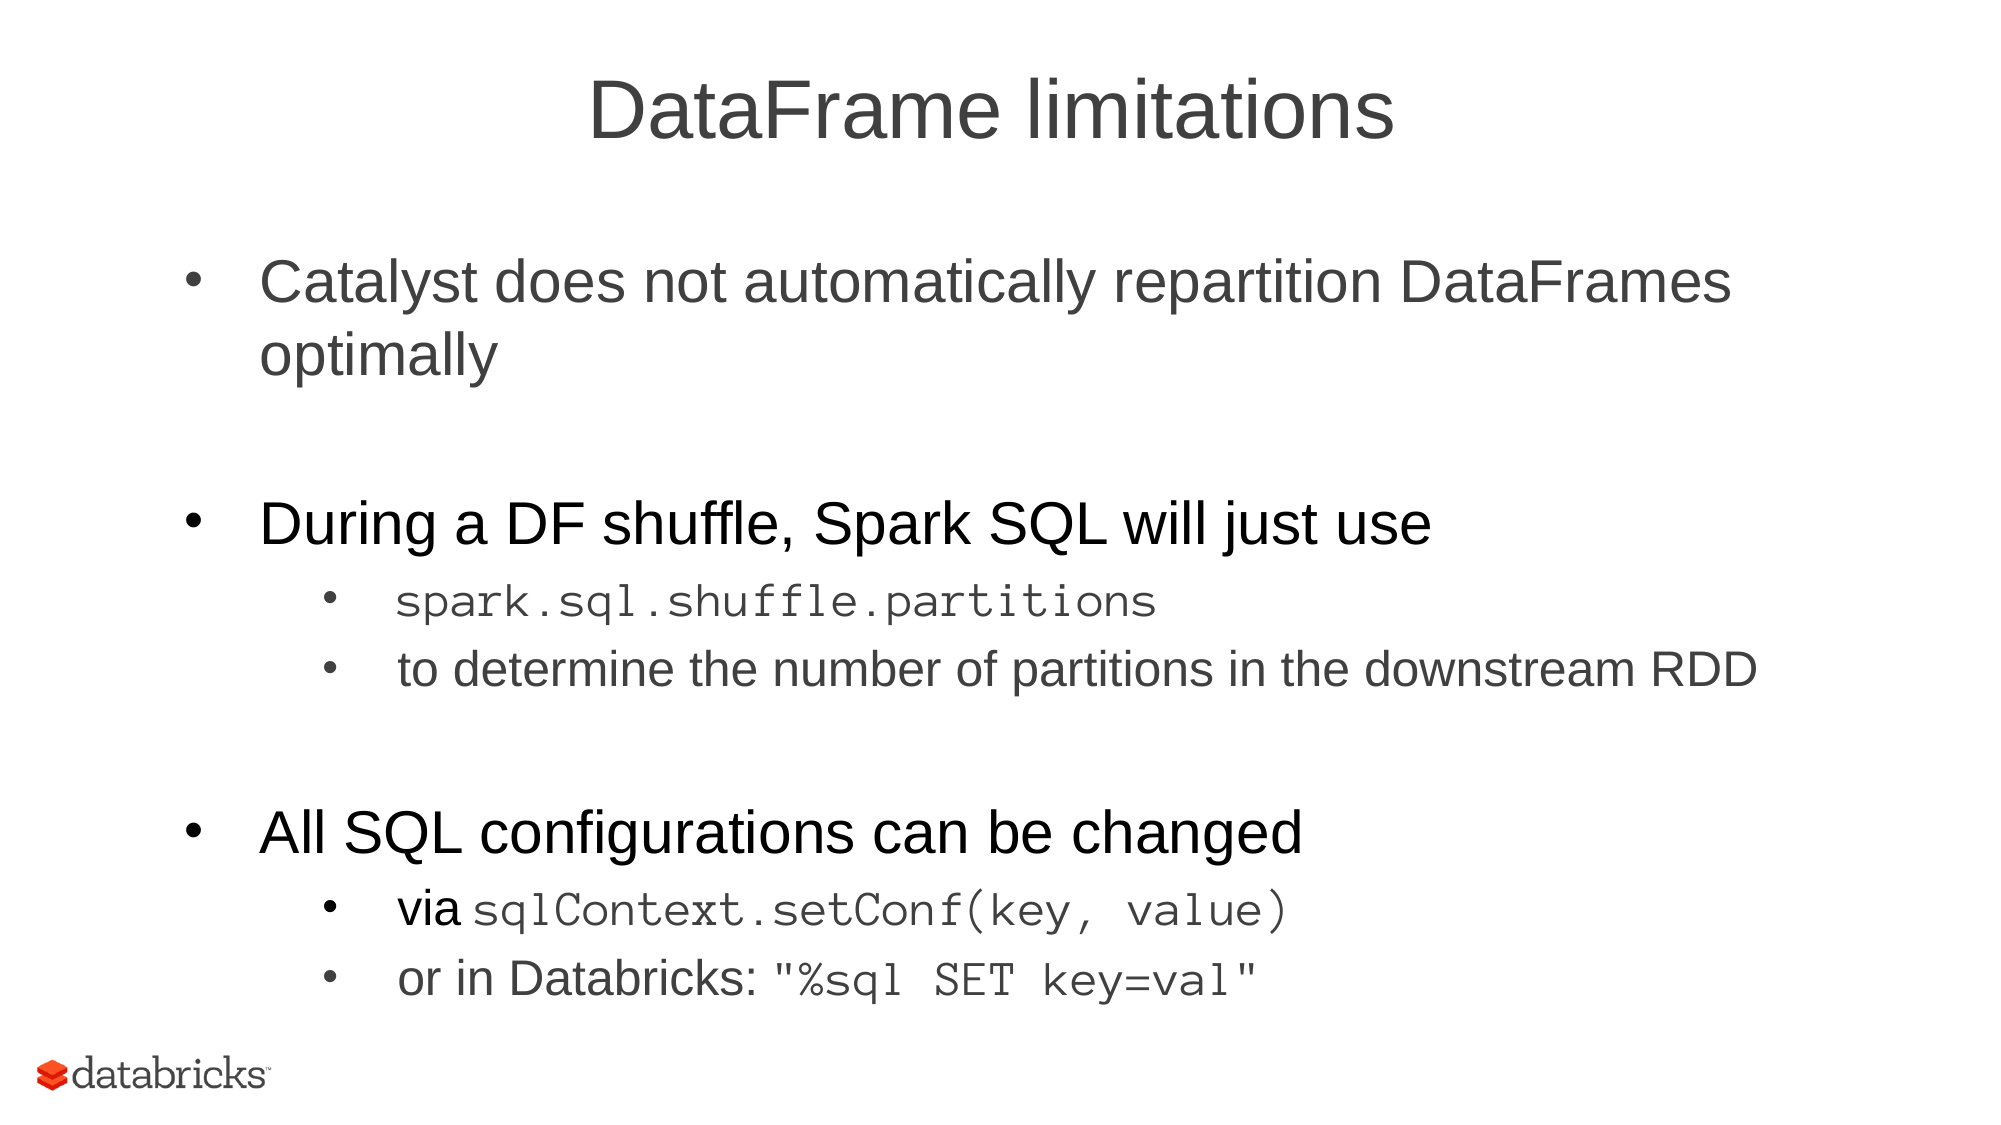

# DataFrame limitations
Catalyst does not automatically repartition DataFrames optimally

During a DF shuffle, Spark SQL will just use
spark.sql.shuffle.partitions
to determine the number of partitions in the downstream RDD

All SQL configurations can be changed
via sqlContext.setConf(key, value)
or in Databricks: "%sql SET key=val"